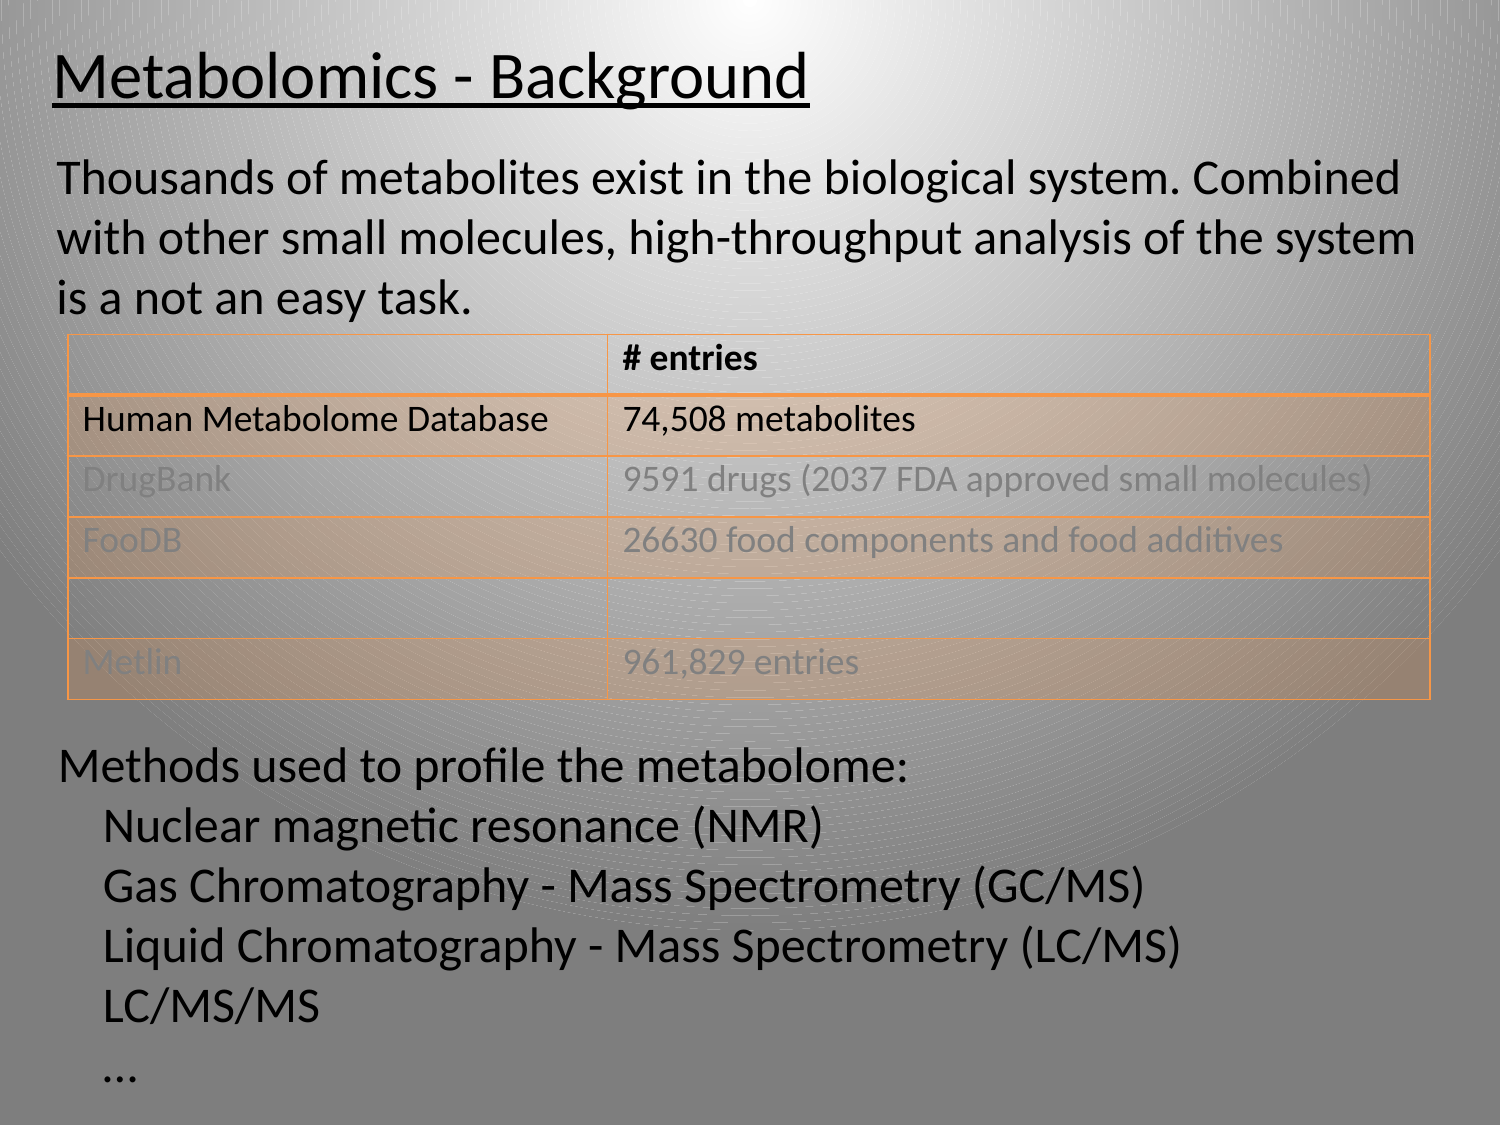

Metabolomics - Background
Thousands of metabolites exist in the biological system. Combined with other small molecules, high-throughput analysis of the system is a not an easy task.
|  | # entries |
| --- | --- |
| Human Metabolome Database | 74,508 metabolites |
| DrugBank | 9591 drugs (2037 FDA approved small molecules) |
| FooDB | 26630 food components and food additives |
|  |  |
| Metlin | 961,829 entries |
Methods used to profile the metabolome:
    Nuclear magnetic resonance (NMR)
    Gas Chromatography - Mass Spectrometry (GC/MS)
    Liquid Chromatography - Mass Spectrometry (LC/MS)
    LC/MS/MS
    …